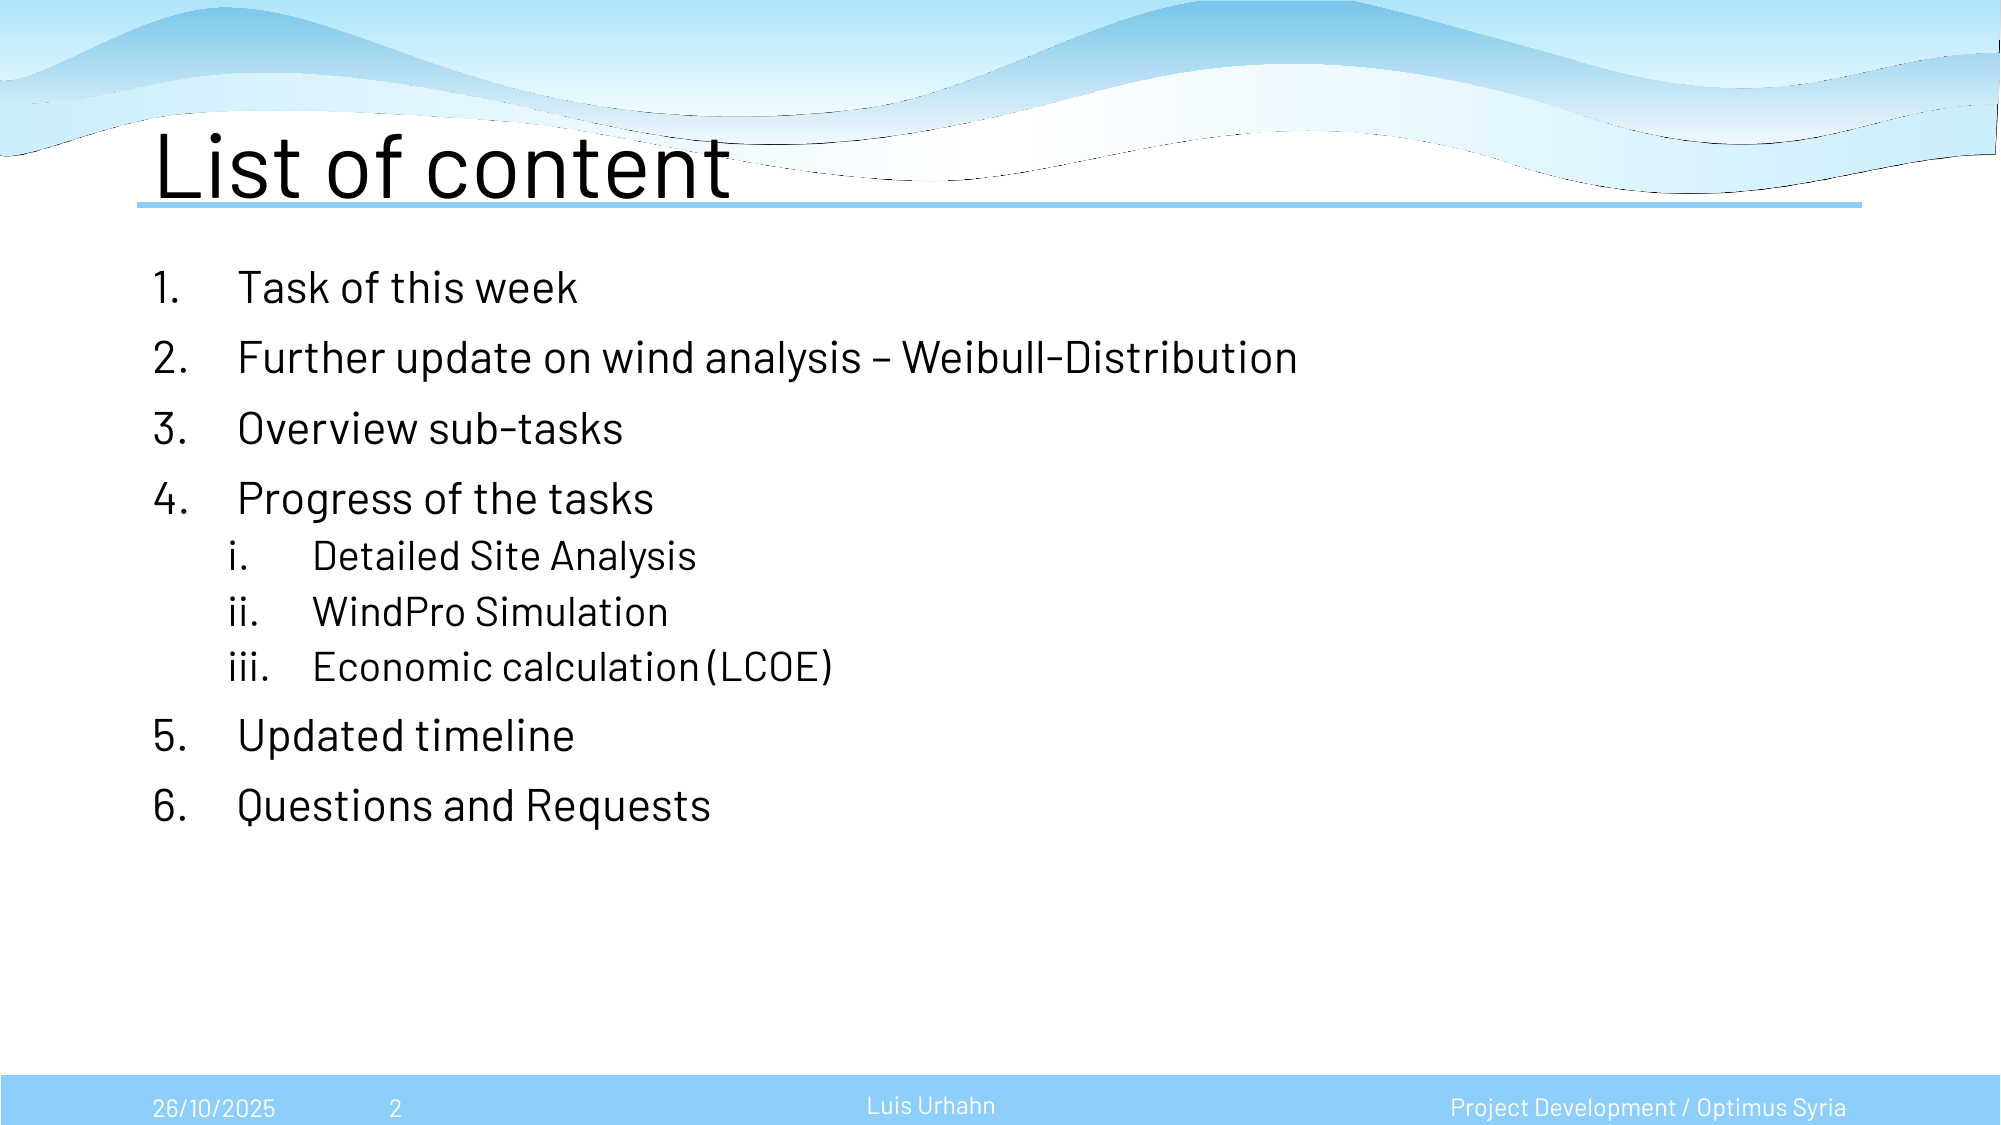

# List of content
Task of this week
Further update on wind analysis – Weibull-Distribution
Overview sub-tasks
Progress of the tasks
Detailed Site Analysis
WindPro Simulation
Economic calculation (LCOE)
Updated timeline
Questions and Requests

Luis Urhahn
Project Development / Optimus Syria
26/10/2025
2